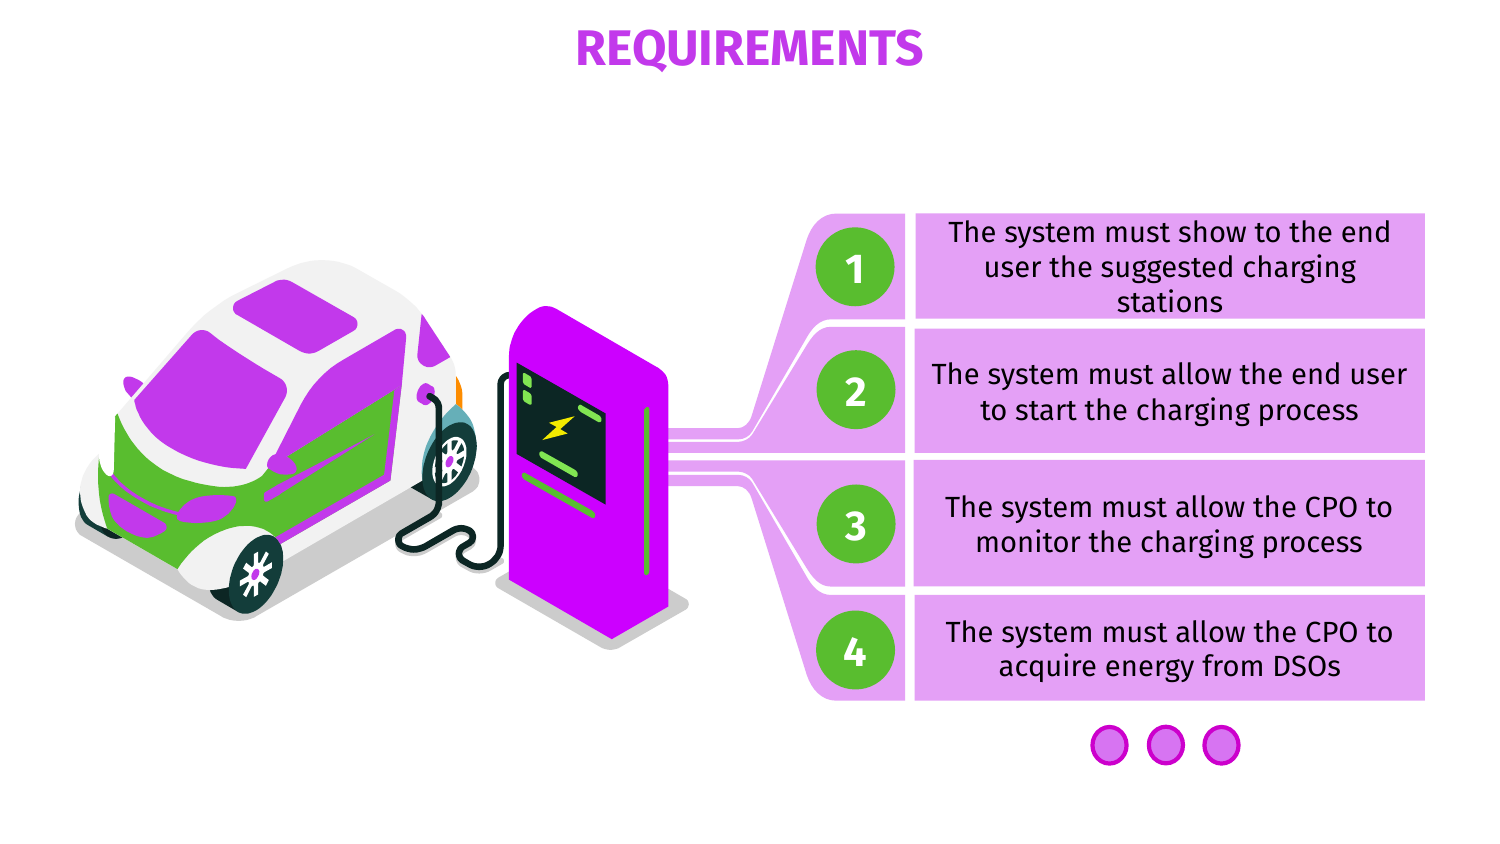

# REQUIREMENTS

The system must show to the end user the suggested charging stations

1

The system must allow the end user to start the charging process

2

The system must allow the CPO to monitor the charging process

3

The system must allow the CPO to acquire energy from DSOs

4